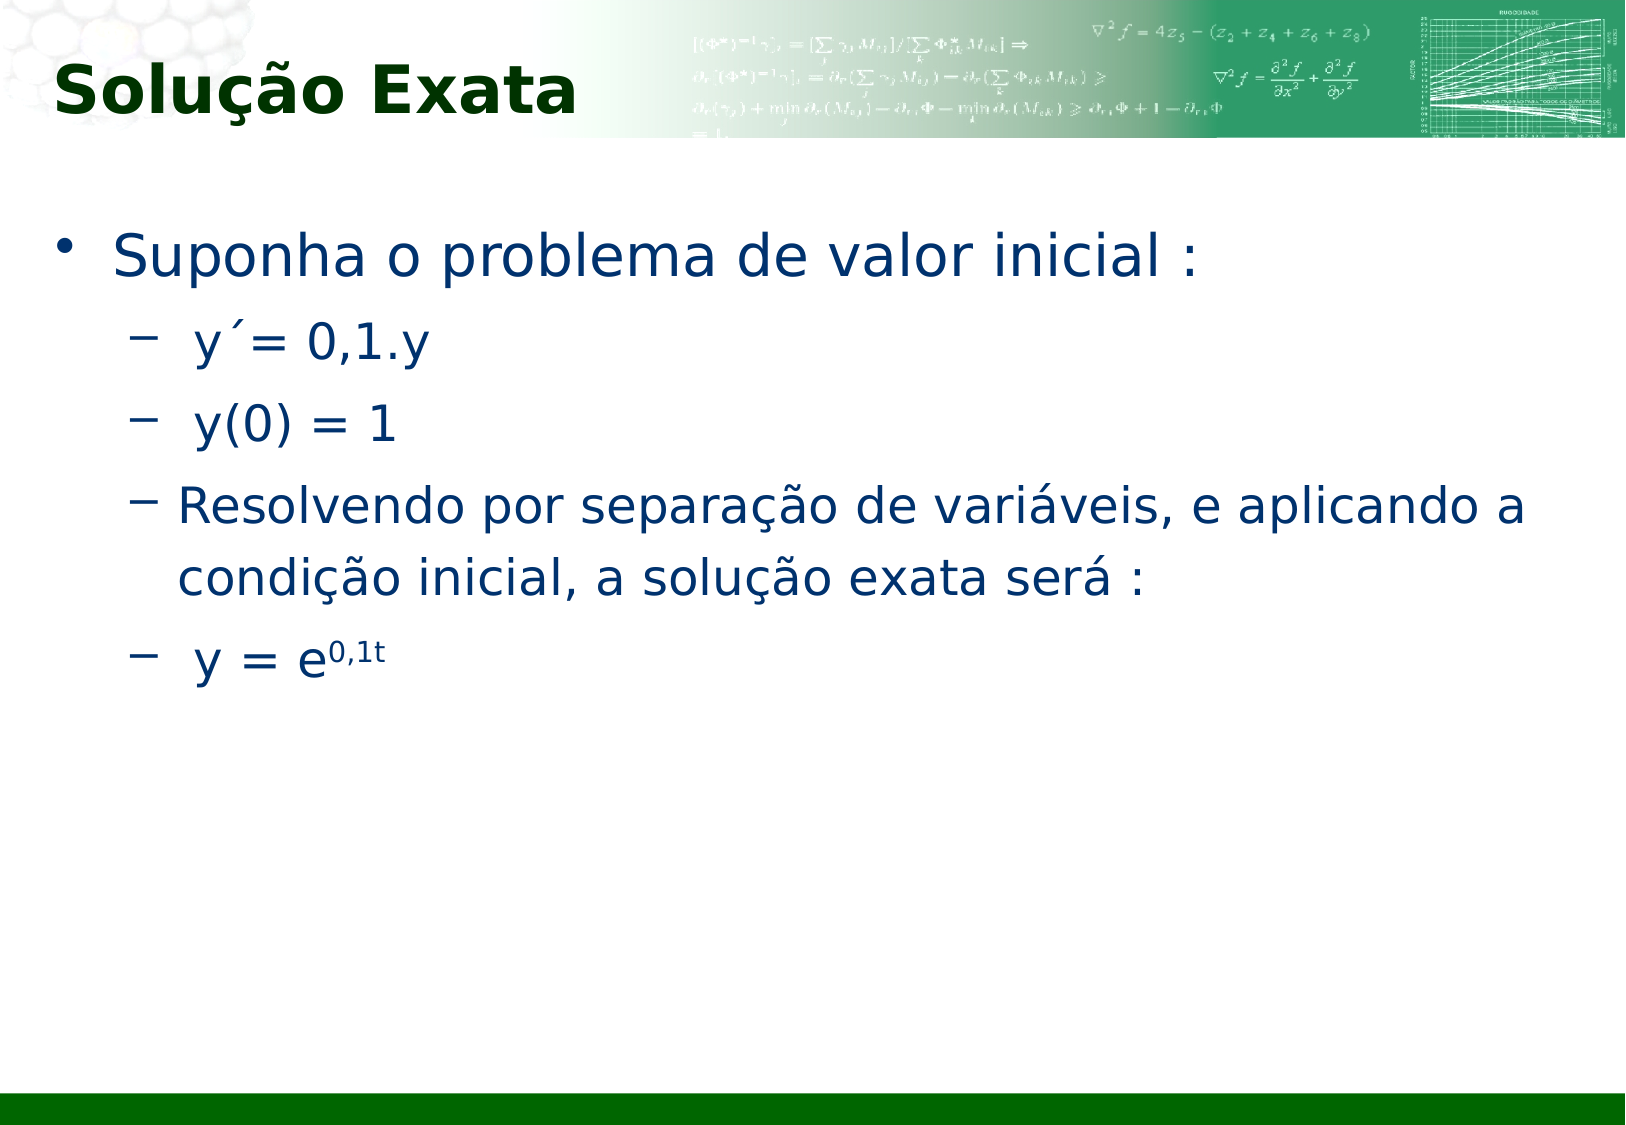

# Solução Exata
Suponha o problema de valor inicial :
 y´= 0,1.y
 y(0) = 1
Resolvendo por separação de variáveis, e aplicando a condição inicial, a solução exata será :
 y = e0,1t